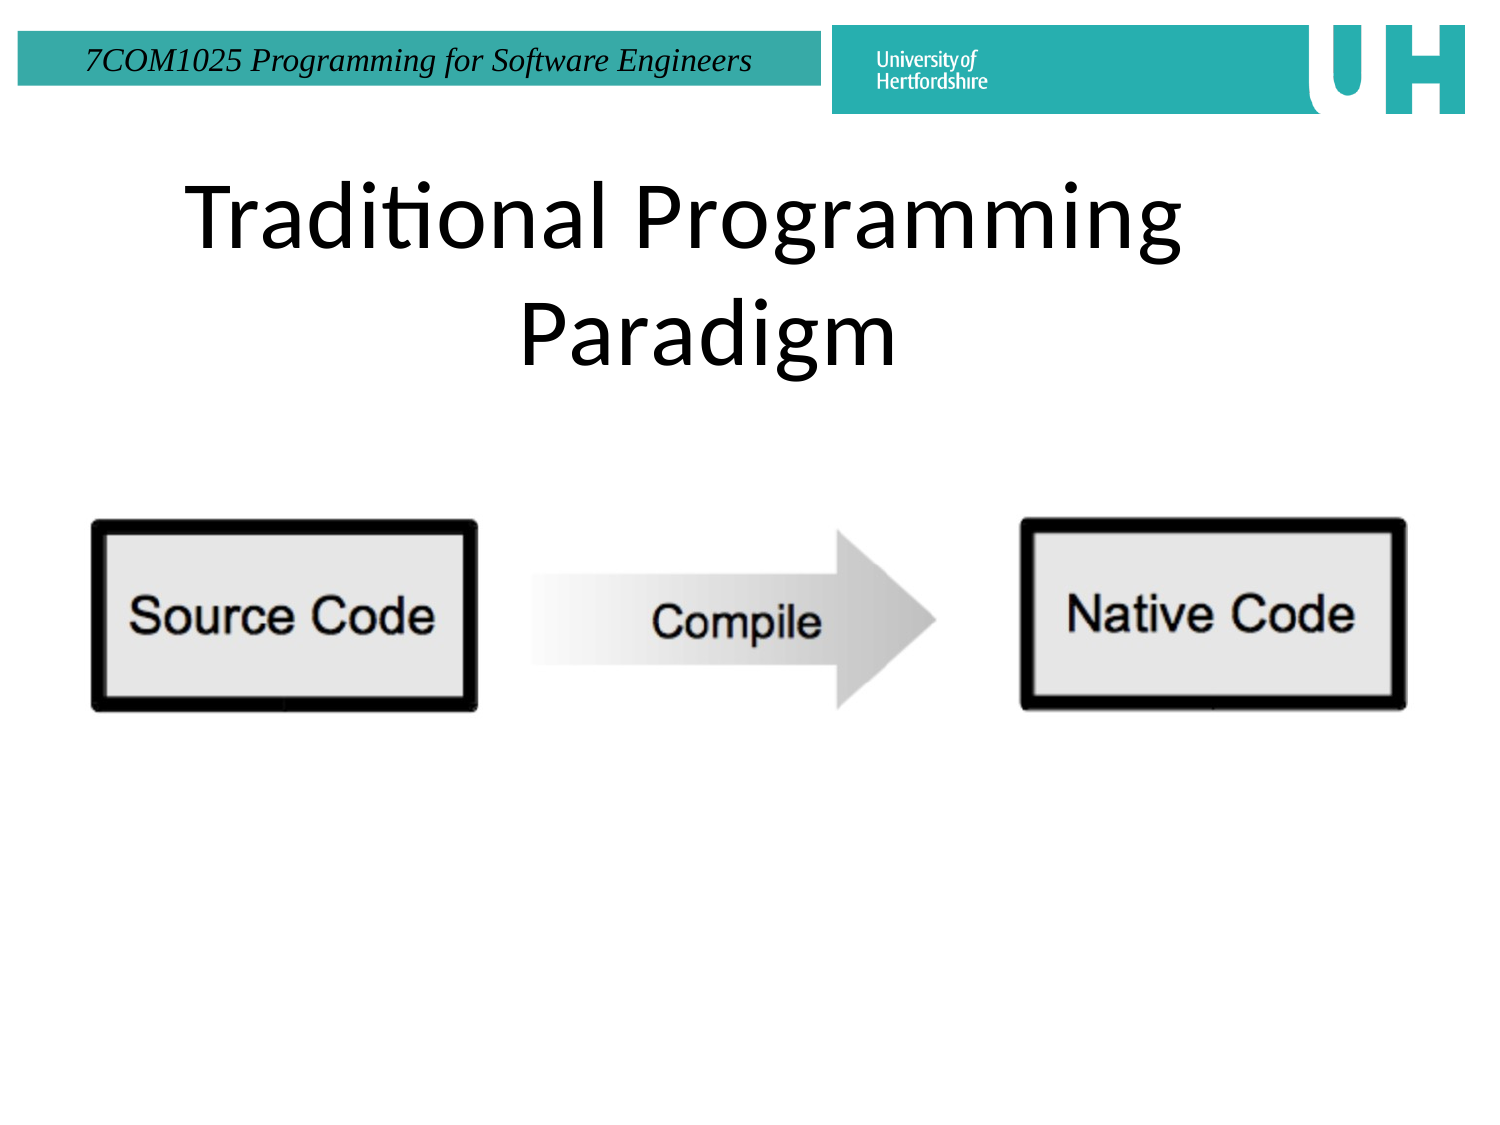

# Traditional Programming  Paradigm

Image from Java™ 7: A Comprehensive Tutorial